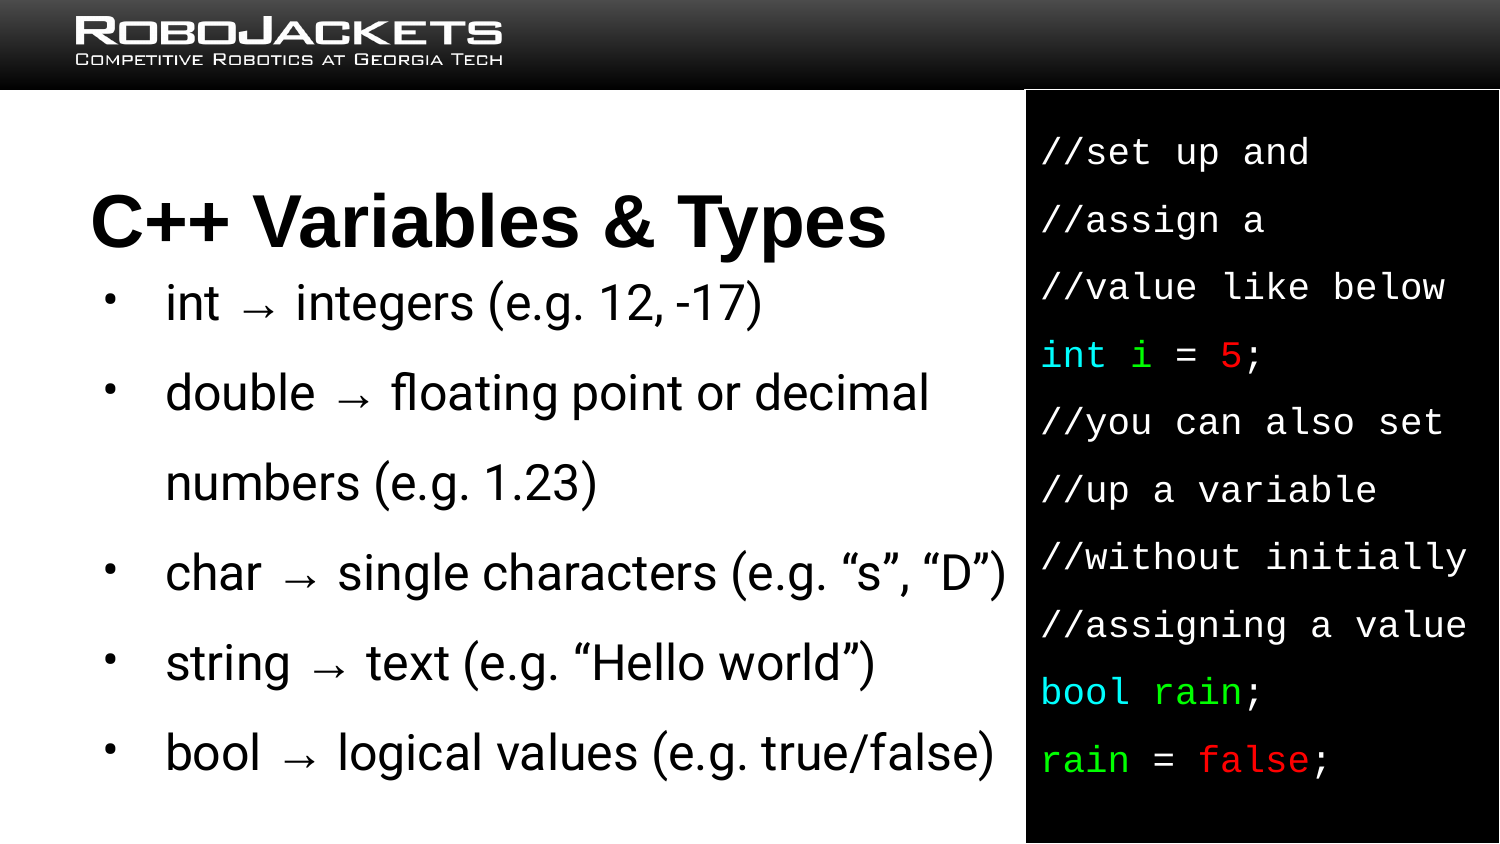

//set up and
//assign a
//value like below
int i = 5;
//you can also set
//up a variable
//without initially
//assigning a value
bool rain;
rain = false;
# C++ Variables & Types
int → integers (e.g. 12, -17)
double → floating point or decimal
numbers (e.g. 1.23)
char → single characters (e.g. “s”, “D”)
string → text (e.g. “Hello world”)
bool → logical values (e.g. true/false)